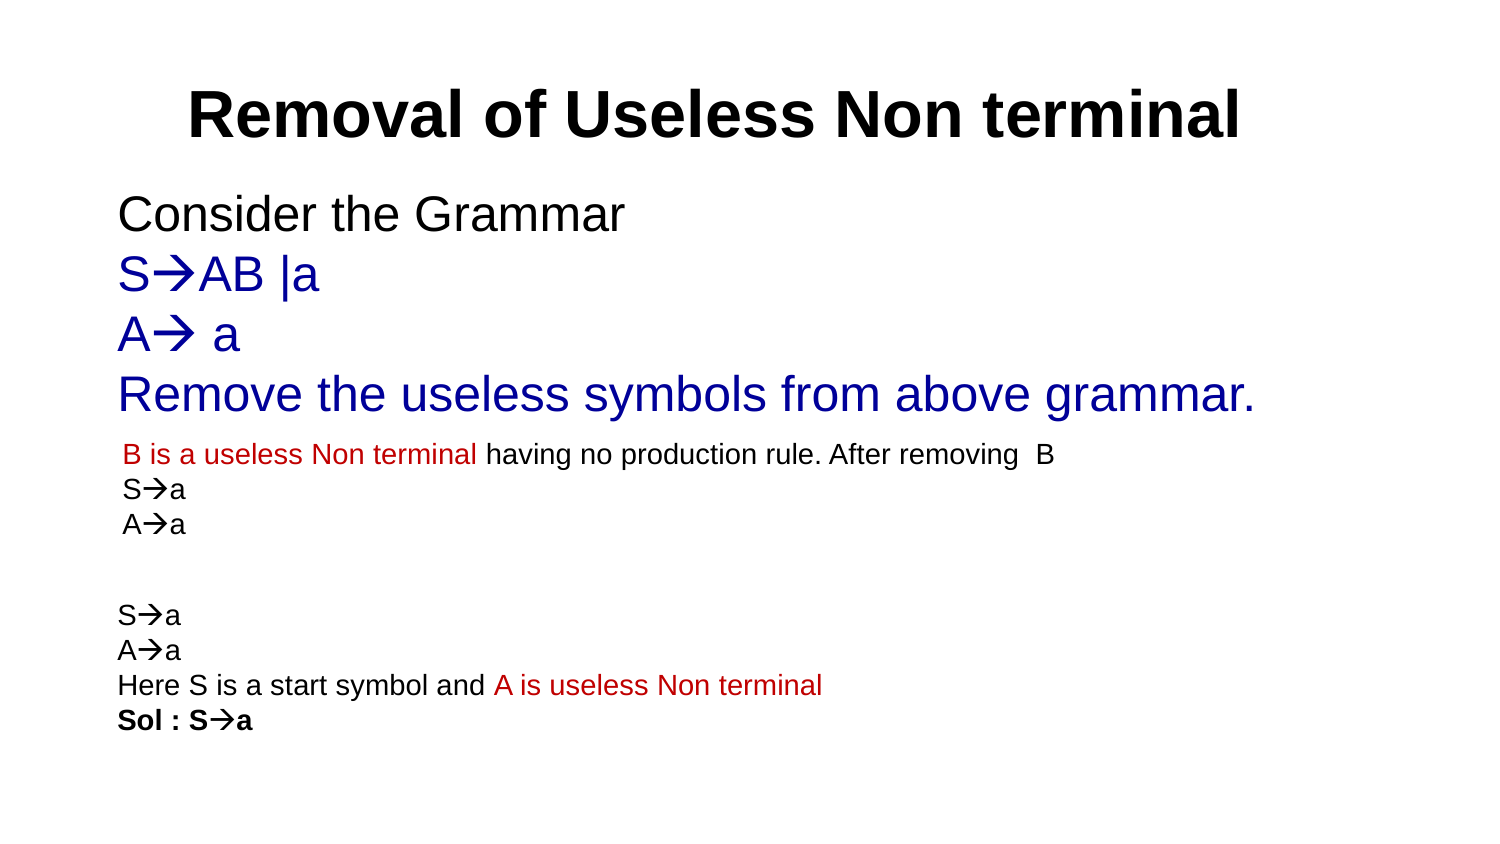

Removal of Useless Non terminal
# Consider the Grammar S🡪AB |a A🡪 a Remove the useless symbols from above grammar.
B is a useless Non terminal having no production rule. After removing  B
S🡪a
A🡪a

S🡪a
A🡪a
Here S is a start symbol and A is useless Non terminal
Sol : S🡪a